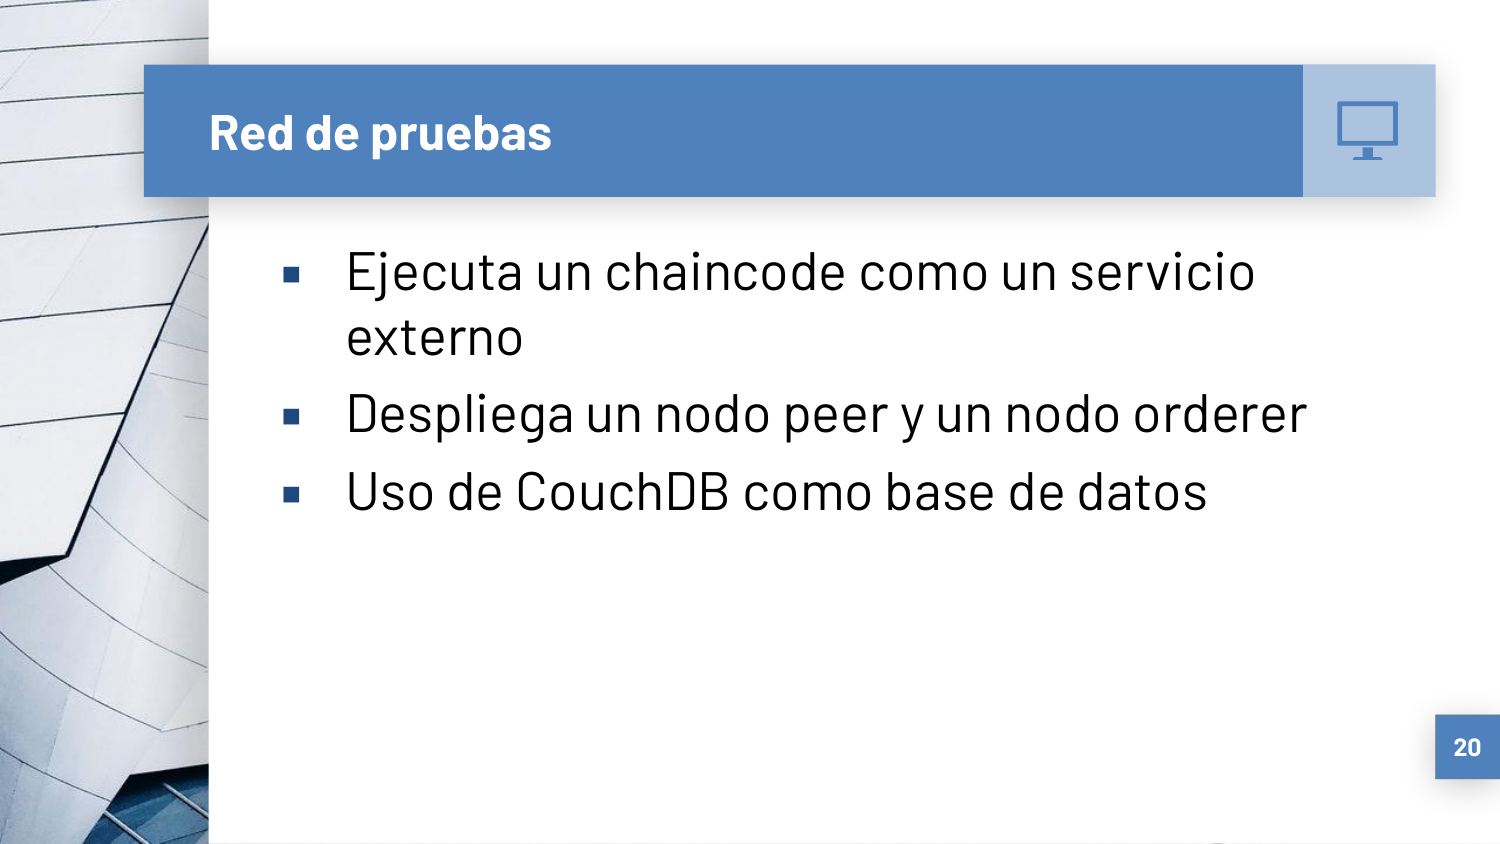

# Red de pruebas

Ejecuta un chaincode como un servicio externo
Despliega un nodo peer y un nodo orderer
Uso de CouchDB como base de datos
20